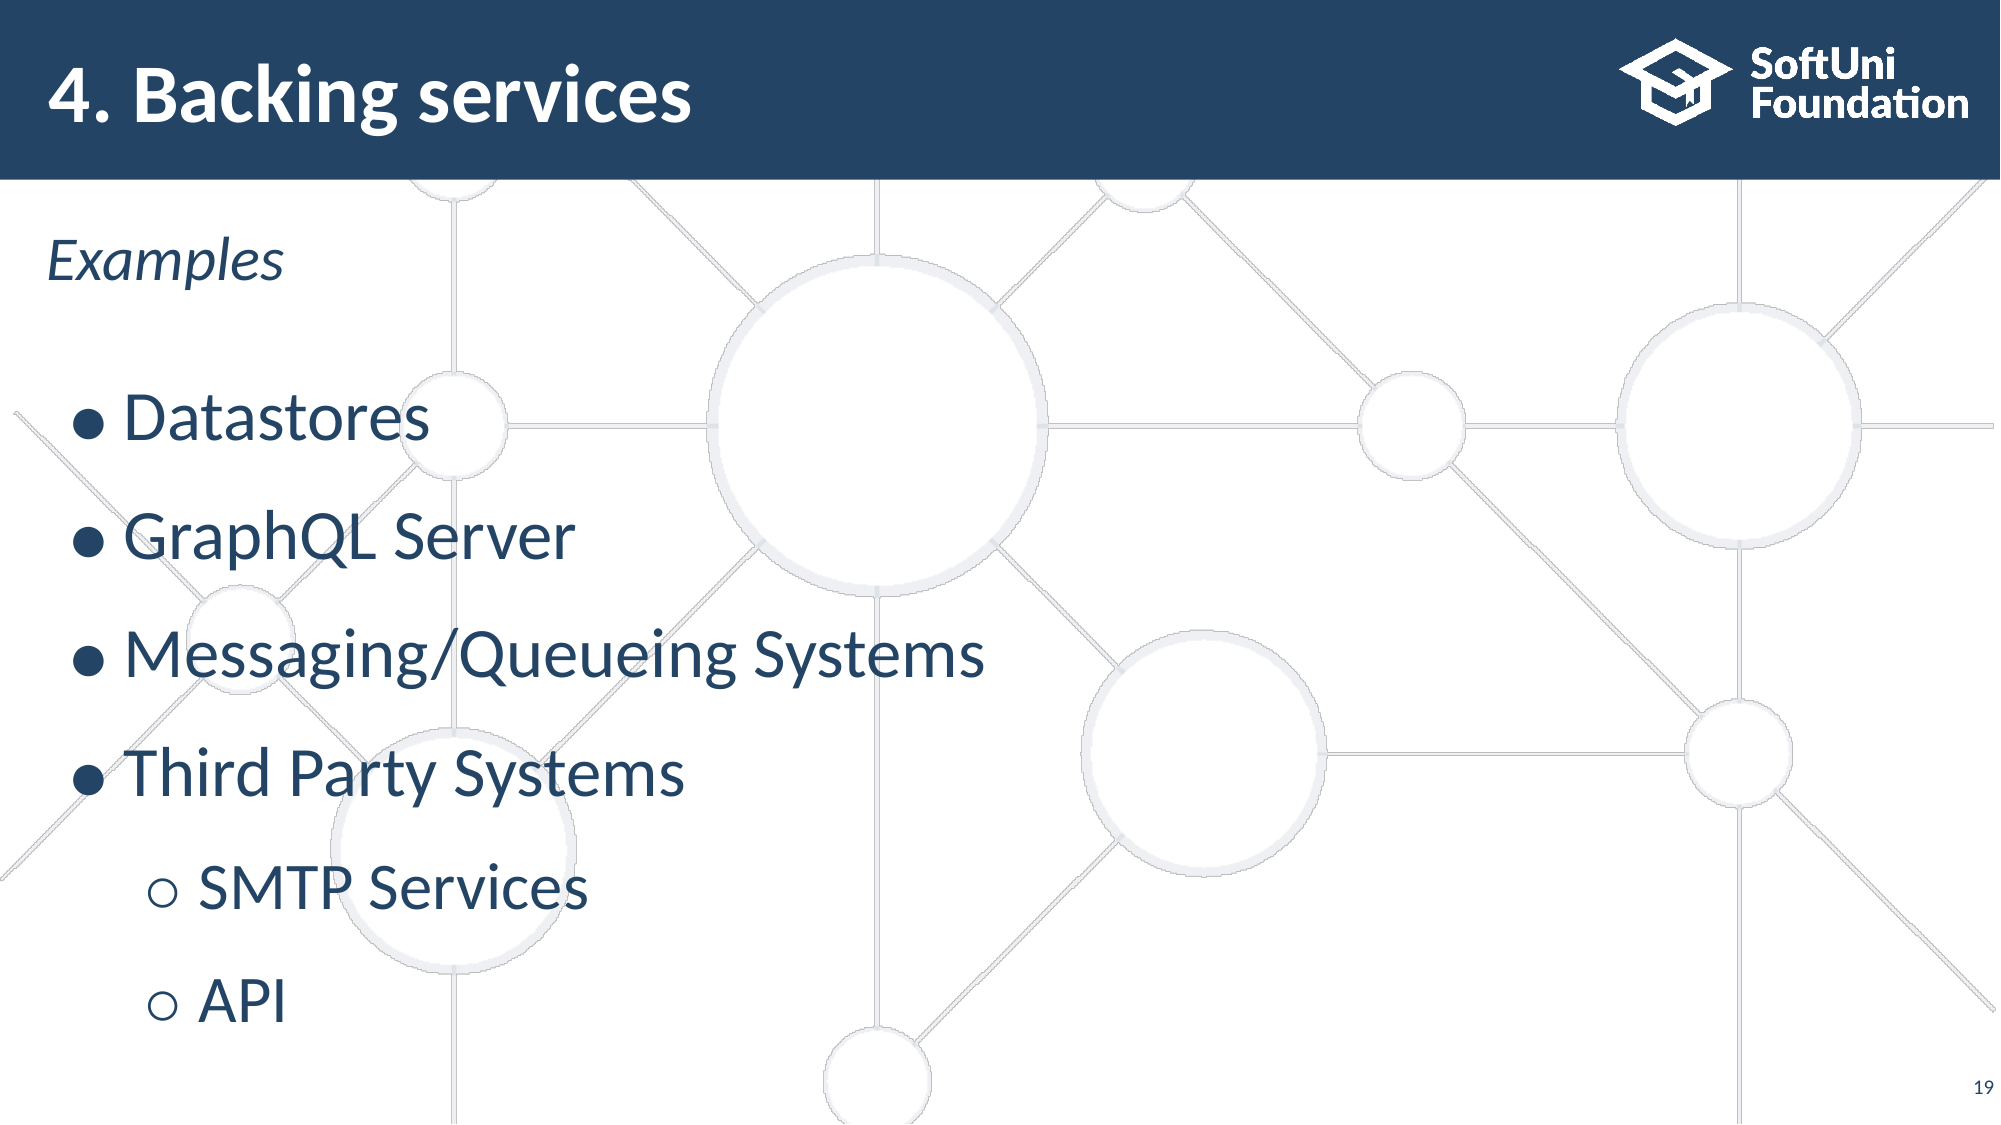

# 4. Backing services
Examples
Datastores
GraphQL Server
Messaging/Queueing Systems
Third Party Systems
SMTP Services
API
19